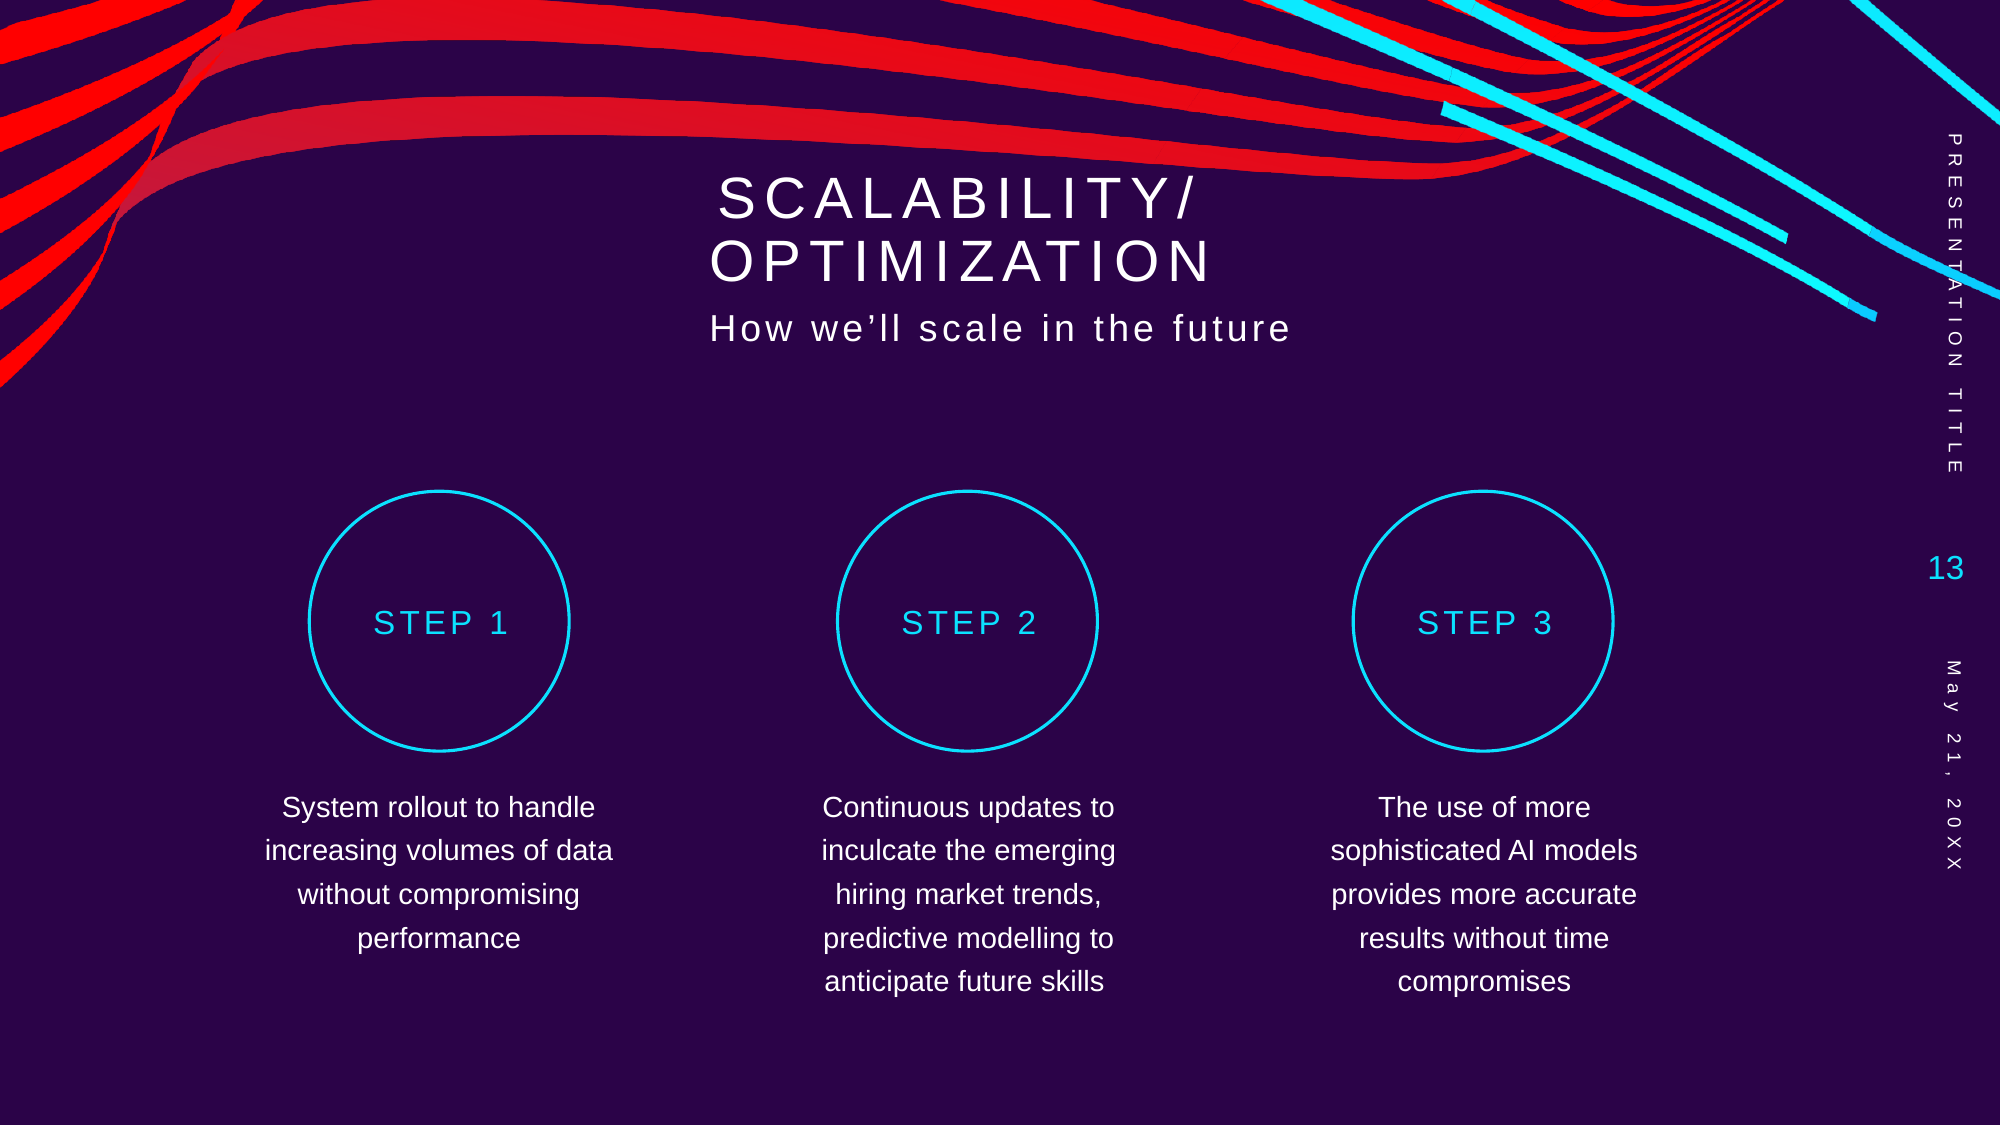

# Scalability/optimization
PRESENTATION TITLE
How we’ll scale in the future

13
Step 1
Step 2
Step 3
System rollout to handle increasing volumes of data without compromising performance
The use of more sophisticated AI models provides more accurate results without time compromises​
Continuous updates to inculcate the emerging hiring market trends, predictive modelling to anticipate future skills
May 21, 20XX